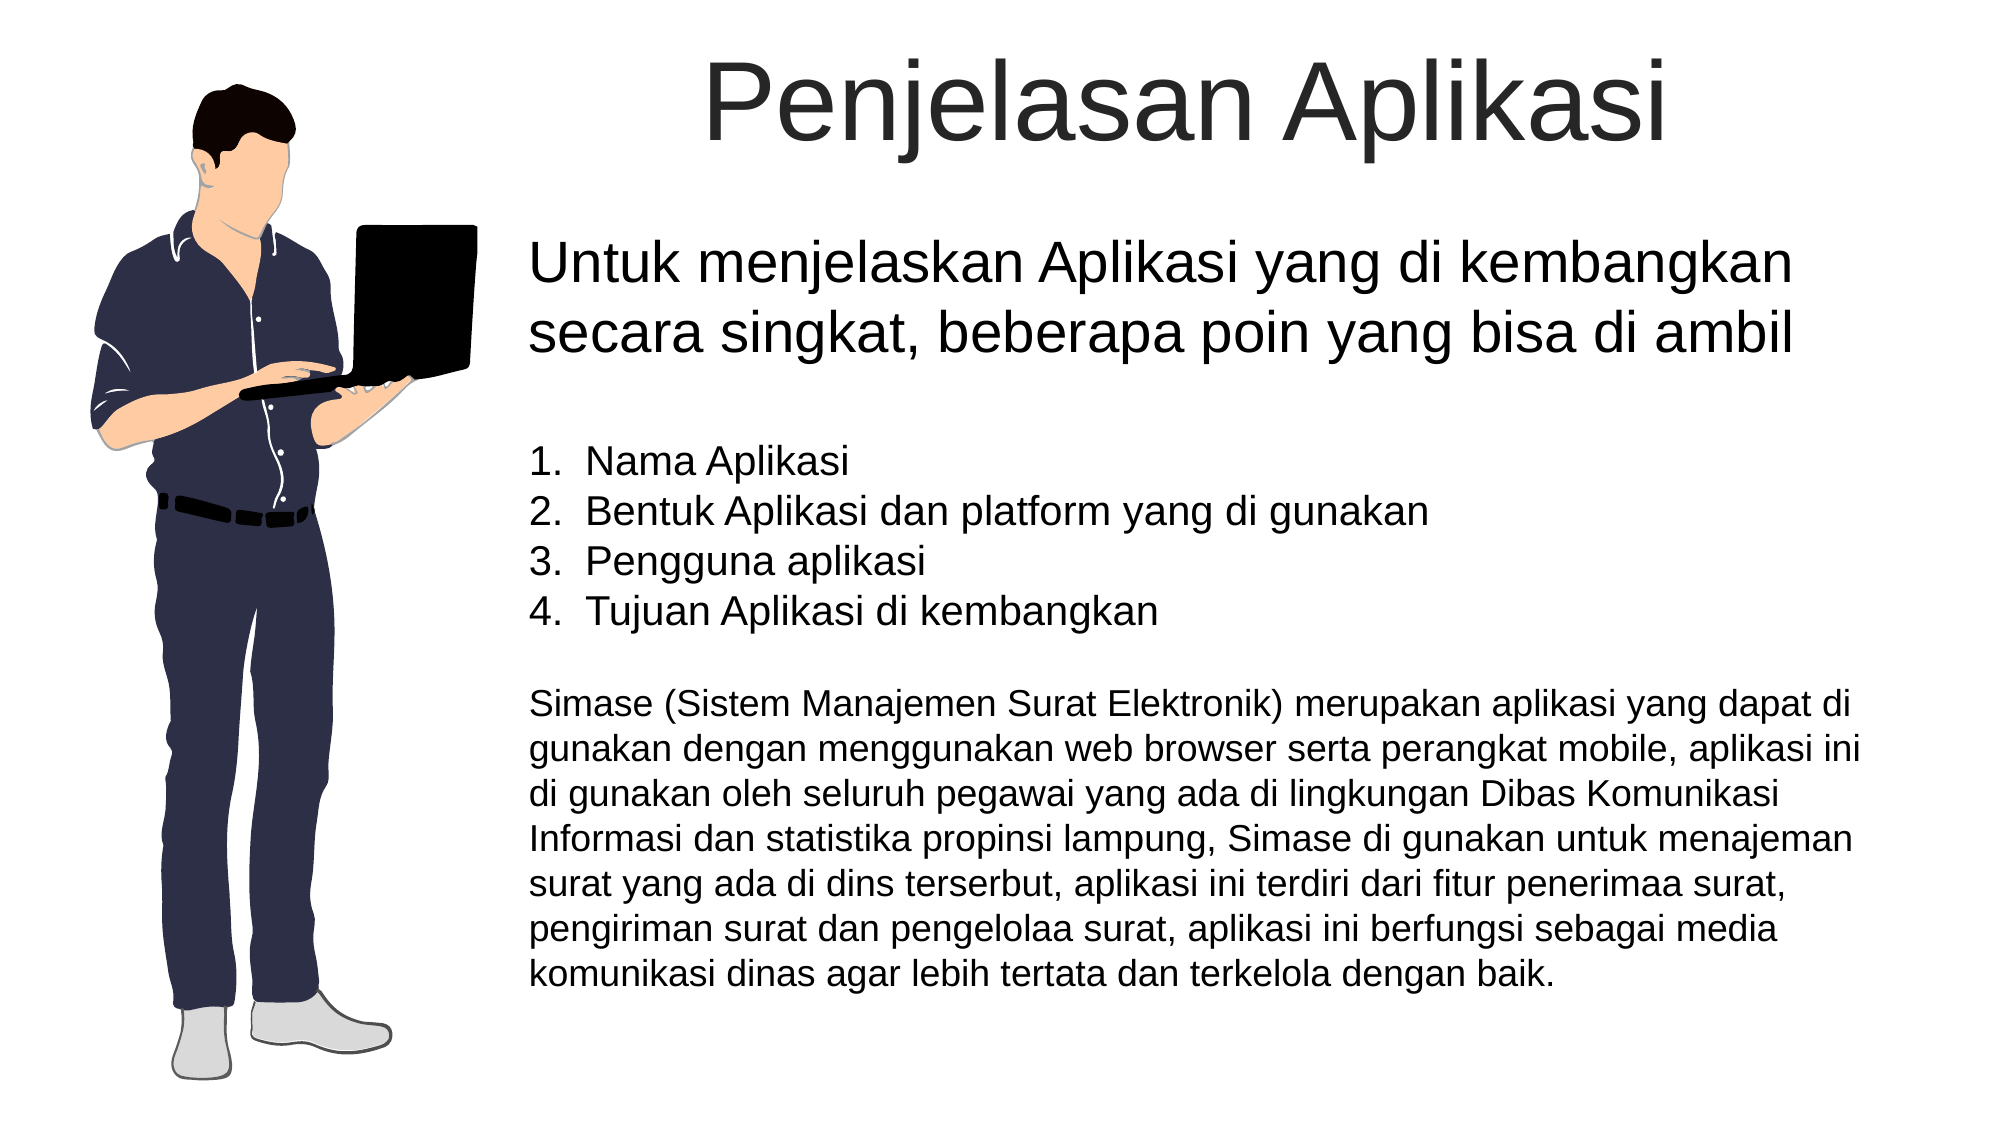

Penjelasan Aplikasi

Untuk menjelaskan Aplikasi yang di kembangkan secara singkat, beberapa poin yang bisa di ambil

Nama Aplikasi
Bentuk Aplikasi dan platform yang di gunakan
Pengguna aplikasi
Tujuan Aplikasi di kembangkan

Simase (Sistem Manajemen Surat Elektronik) merupakan aplikasi yang dapat di gunakan dengan menggunakan web browser serta perangkat mobile, aplikasi ini di gunakan oleh seluruh pegawai yang ada di lingkungan Dibas Komunikasi Informasi dan statistika propinsi lampung, Simase di gunakan untuk menajeman surat yang ada di dins terserbut, aplikasi ini terdiri dari fitur penerimaa surat, pengiriman surat dan pengelolaa surat, aplikasi ini berfungsi sebagai media komunikasi dinas agar lebih tertata dan terkelola dengan baik.